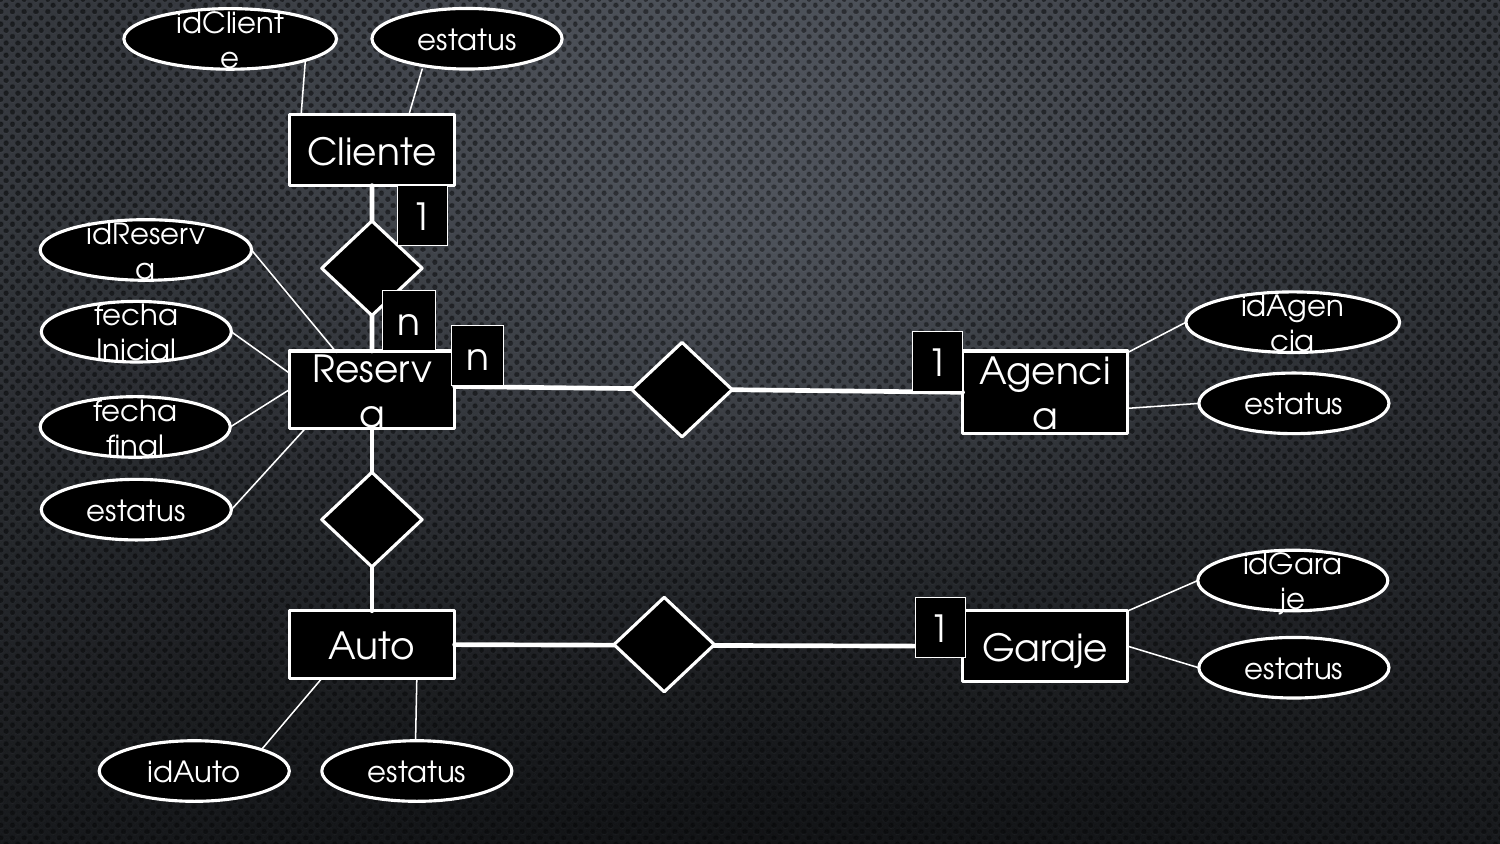

estatus
idCliente
Cliente
1
idReserva

n
idAgencia
fecha Inicial
n
1

Reserva
Agencia
estatus
fecha final

estatus
idGaraje

1
Auto
Garaje
estatus
idAuto
estatus